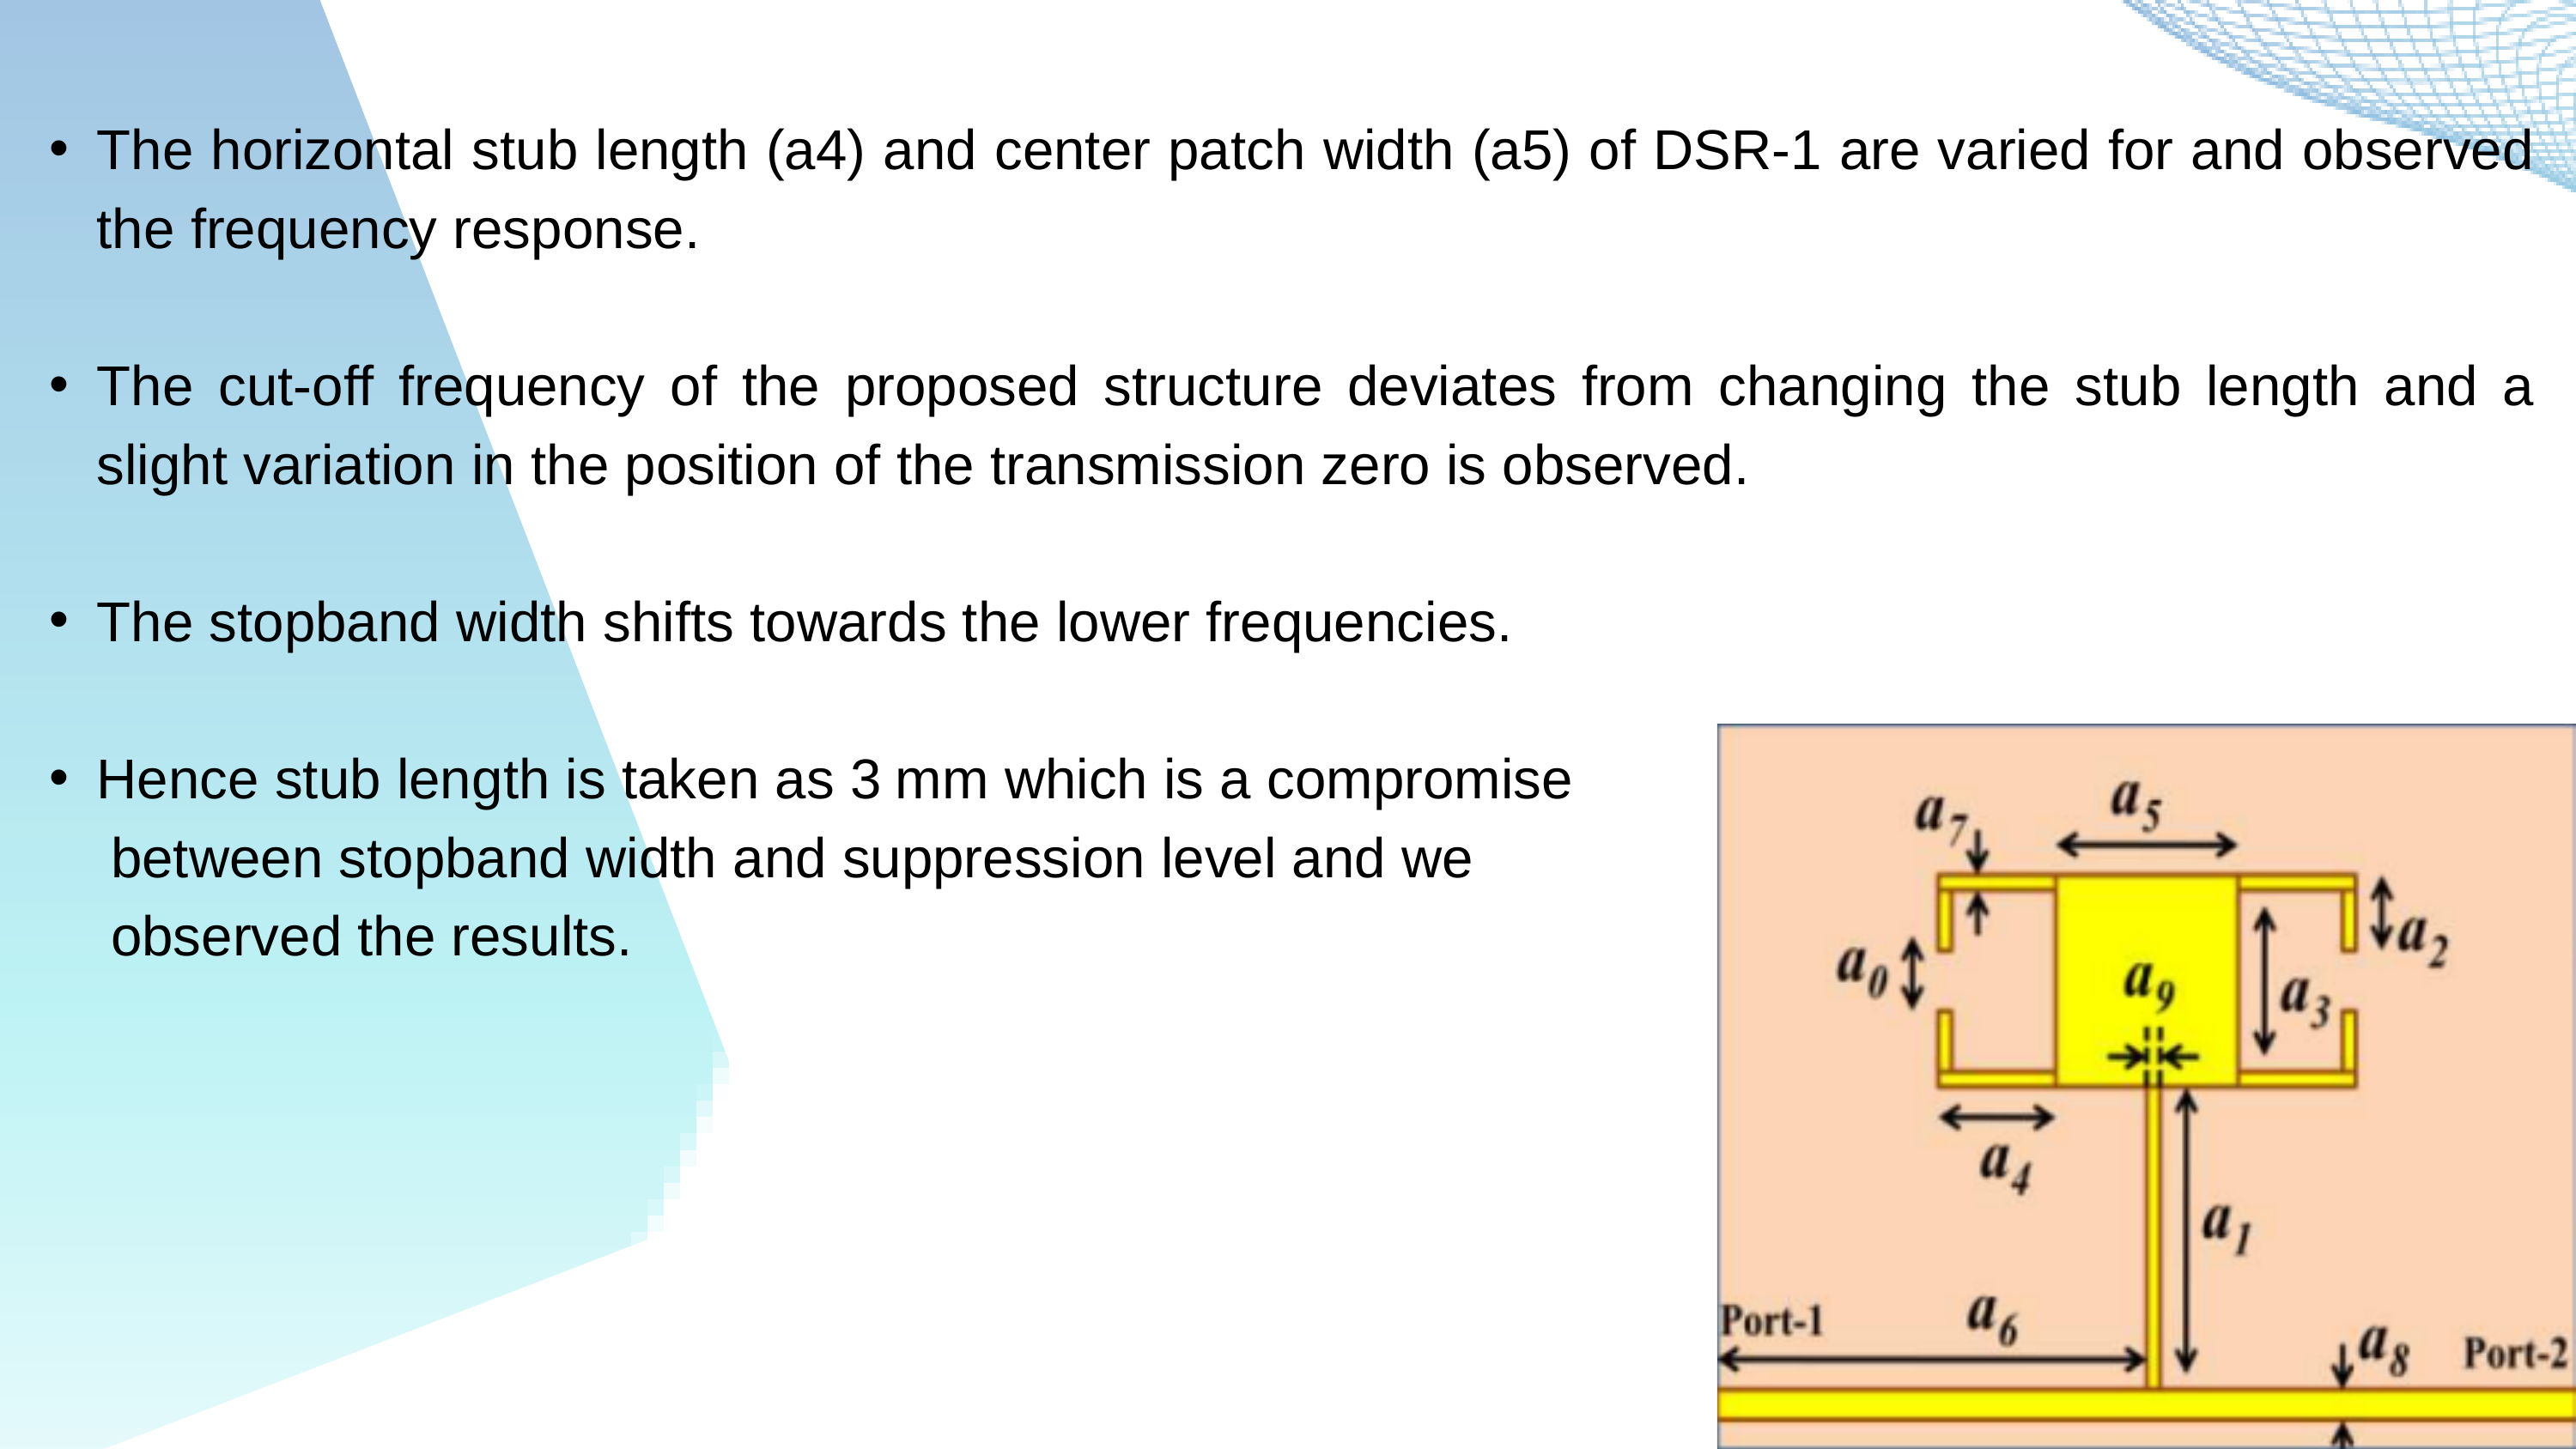

The horizontal stub length (a4) and center patch width (a5) of DSR-1 are varied for and observed the frequency response.

The cut-off frequency of the proposed structure deviates from changing the stub length and a slight variation in the position of the transmission zero is observed.

The stopband width shifts towards the lower frequencies.

Hence stub length is taken as 3 mm which is a compromise
       between stopband width and suppression level and we
       observed the results.